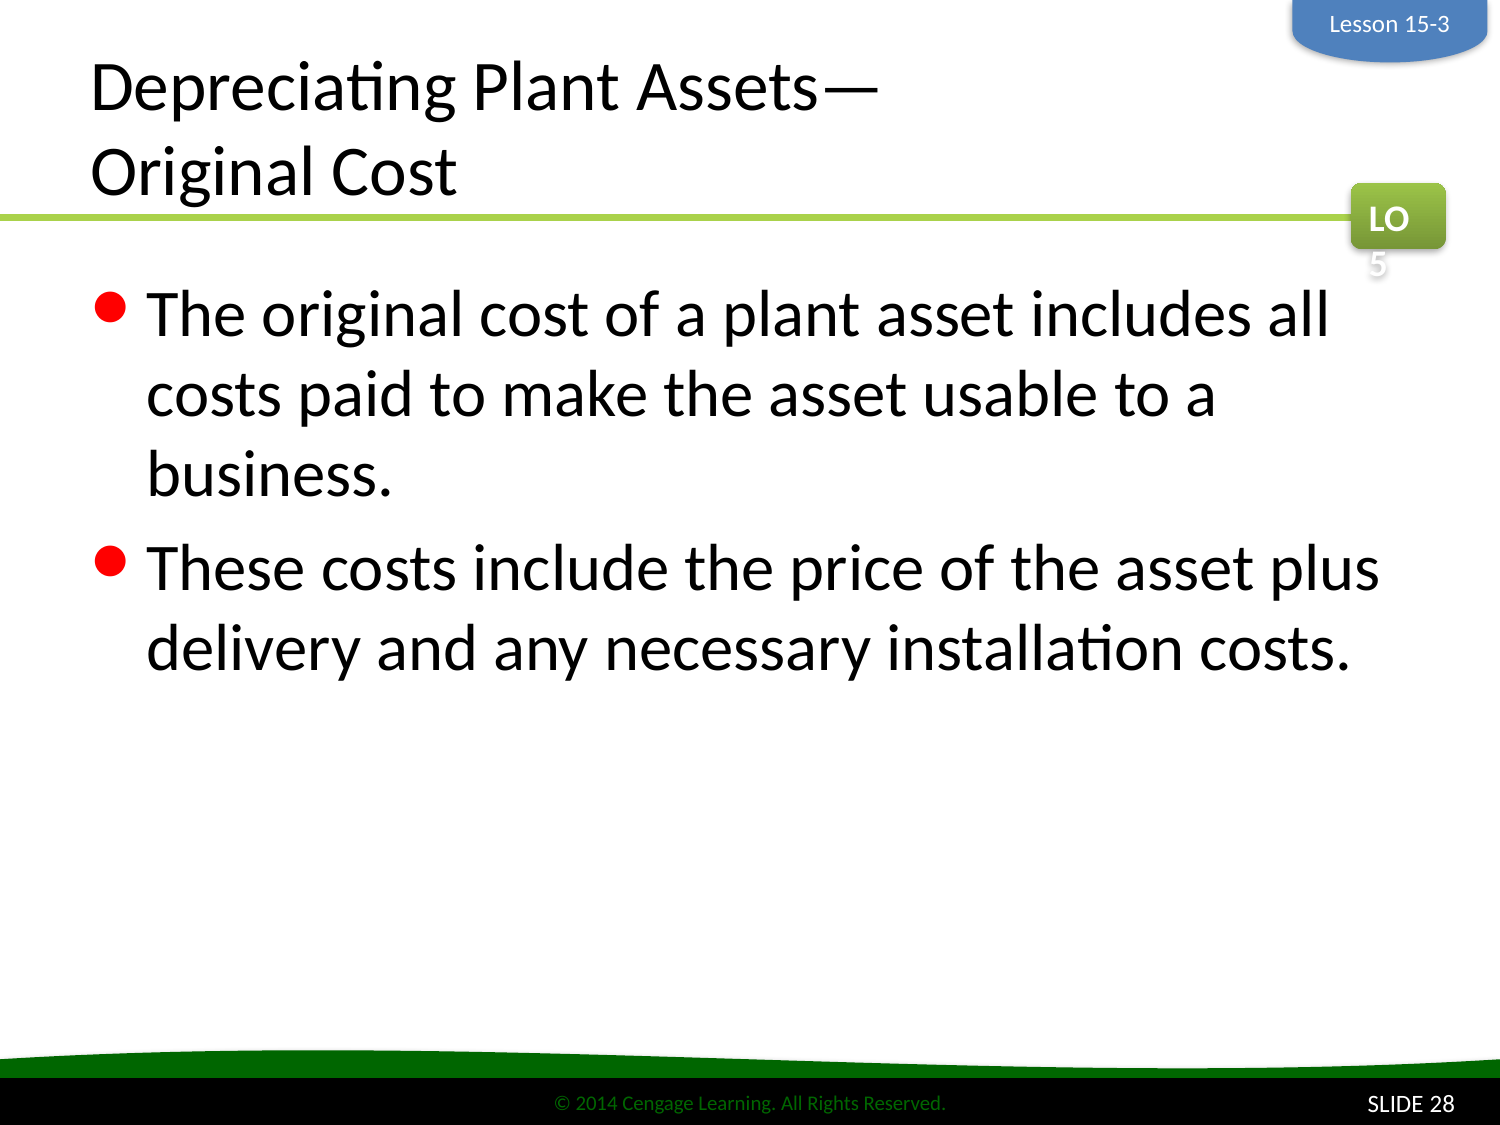

Lesson 15-3

# Depreciating Plant Assets— Original Cost
LO5
The original cost of a plant asset includes all costs paid to make the asset usable to a business.
These costs include the price of the asset plus delivery and any necessary installation costs.
SLIDE 28